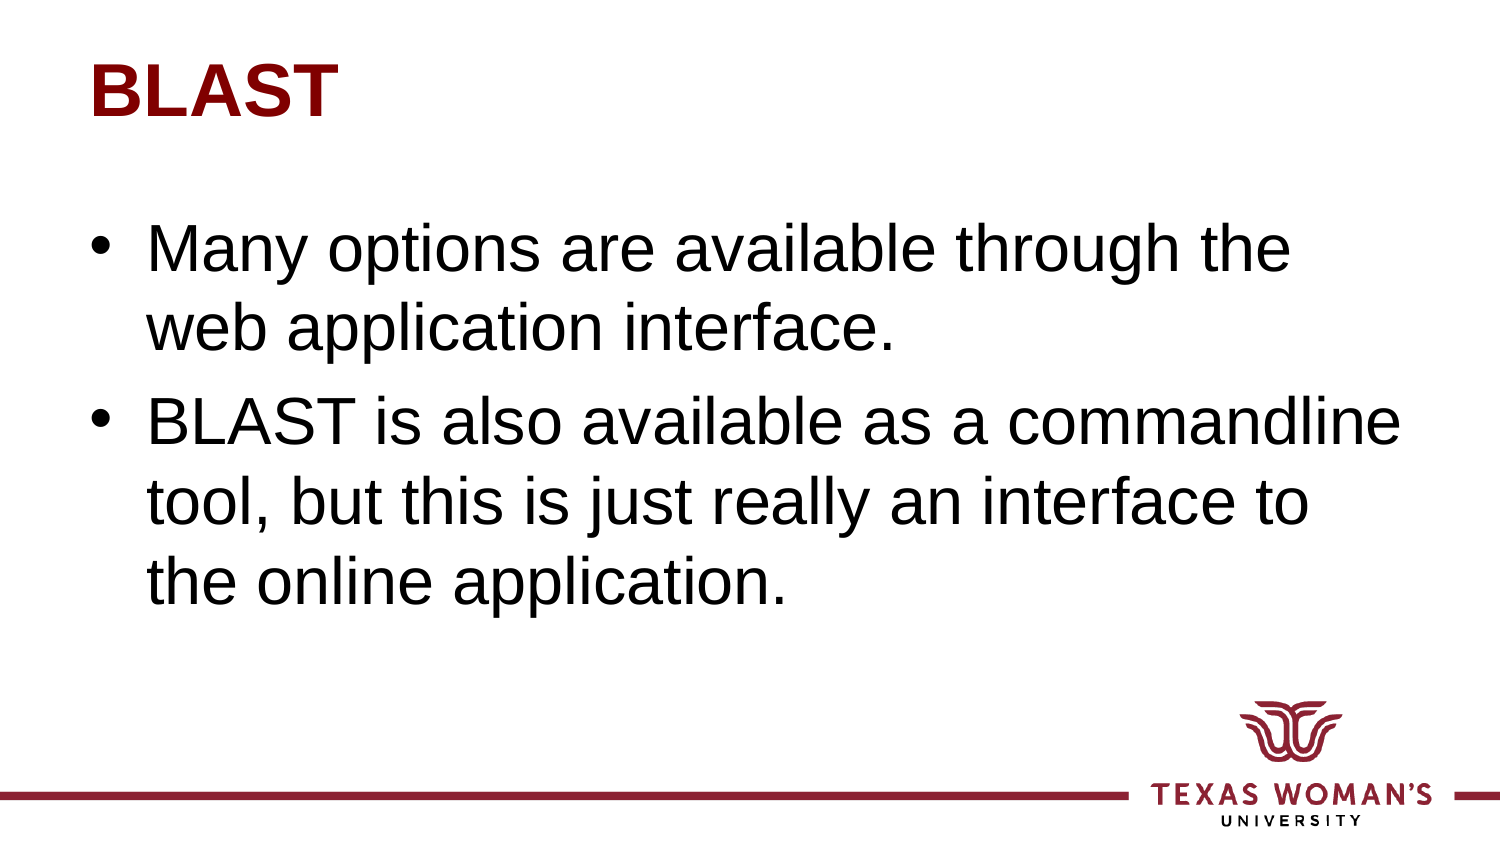

# BLAST
Many options are available through the web application interface.
BLAST is also available as a commandline tool, but this is just really an interface to the online application.